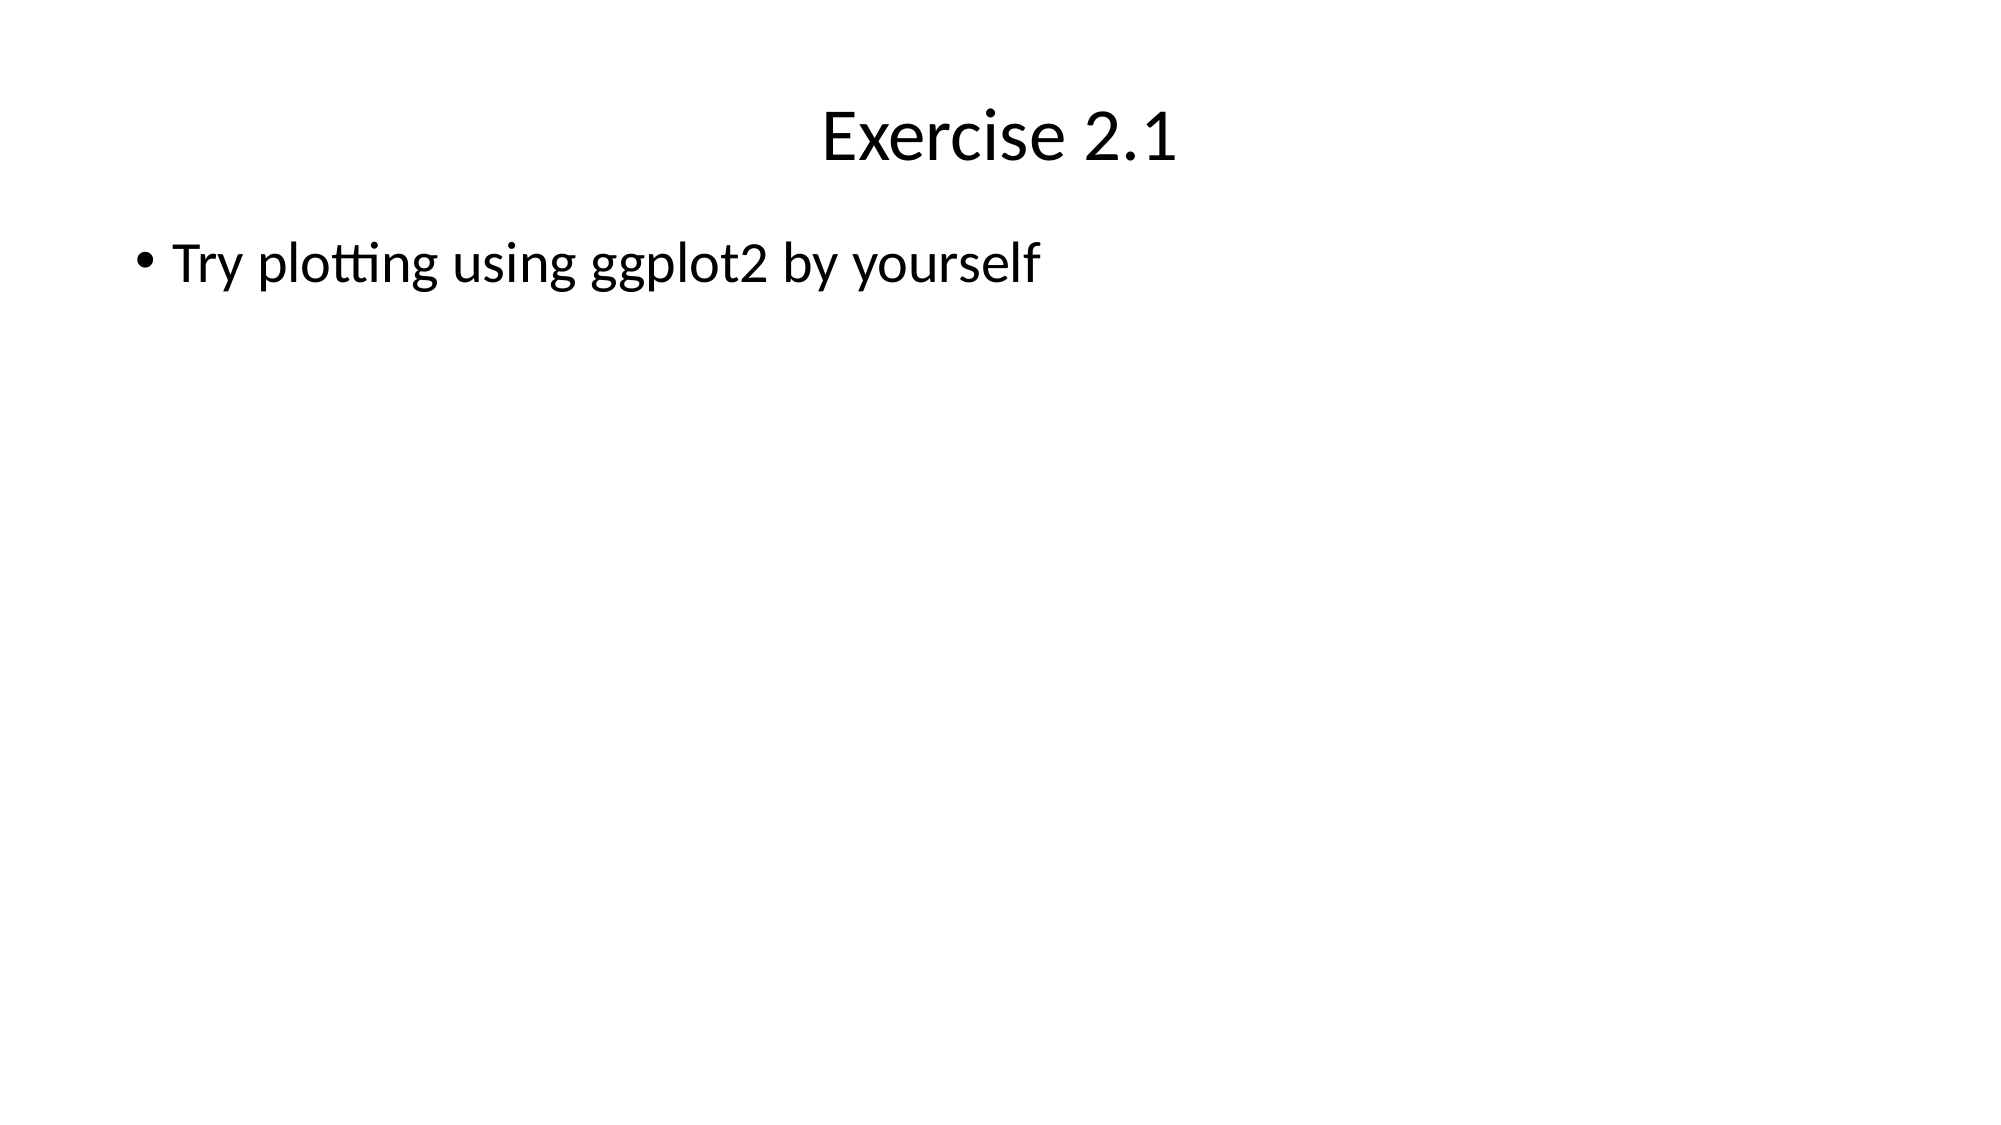

# Exercise 2.1
Try plotting using ggplot2 by yourself